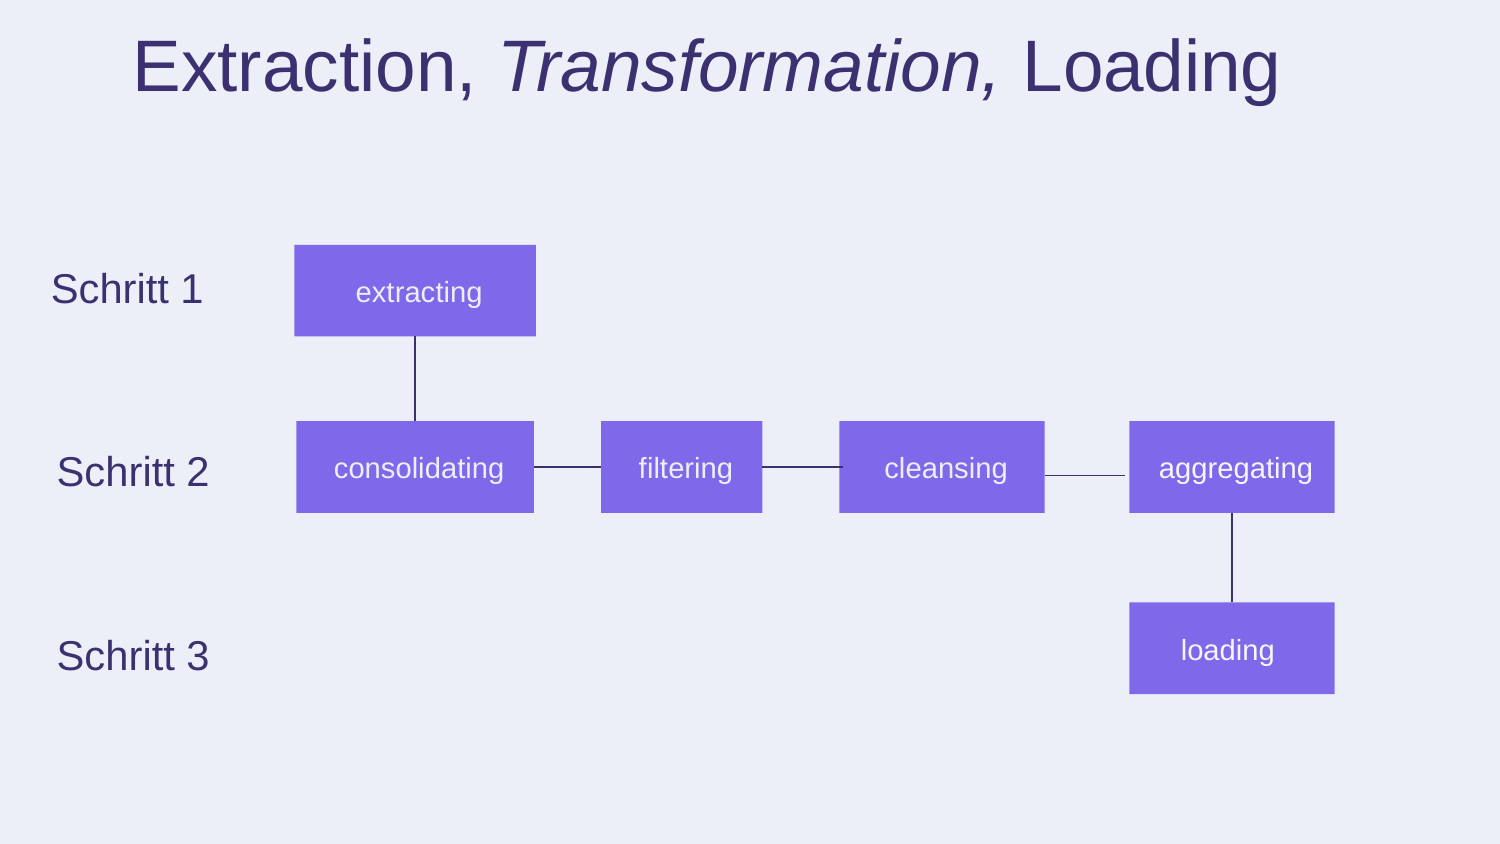

# Extraction, Transformation, Loading
 extracting
Schritt 1
 consolidating
 filtering
 cleansing
 aggregating
Schritt 2
 loading
Schritt 3